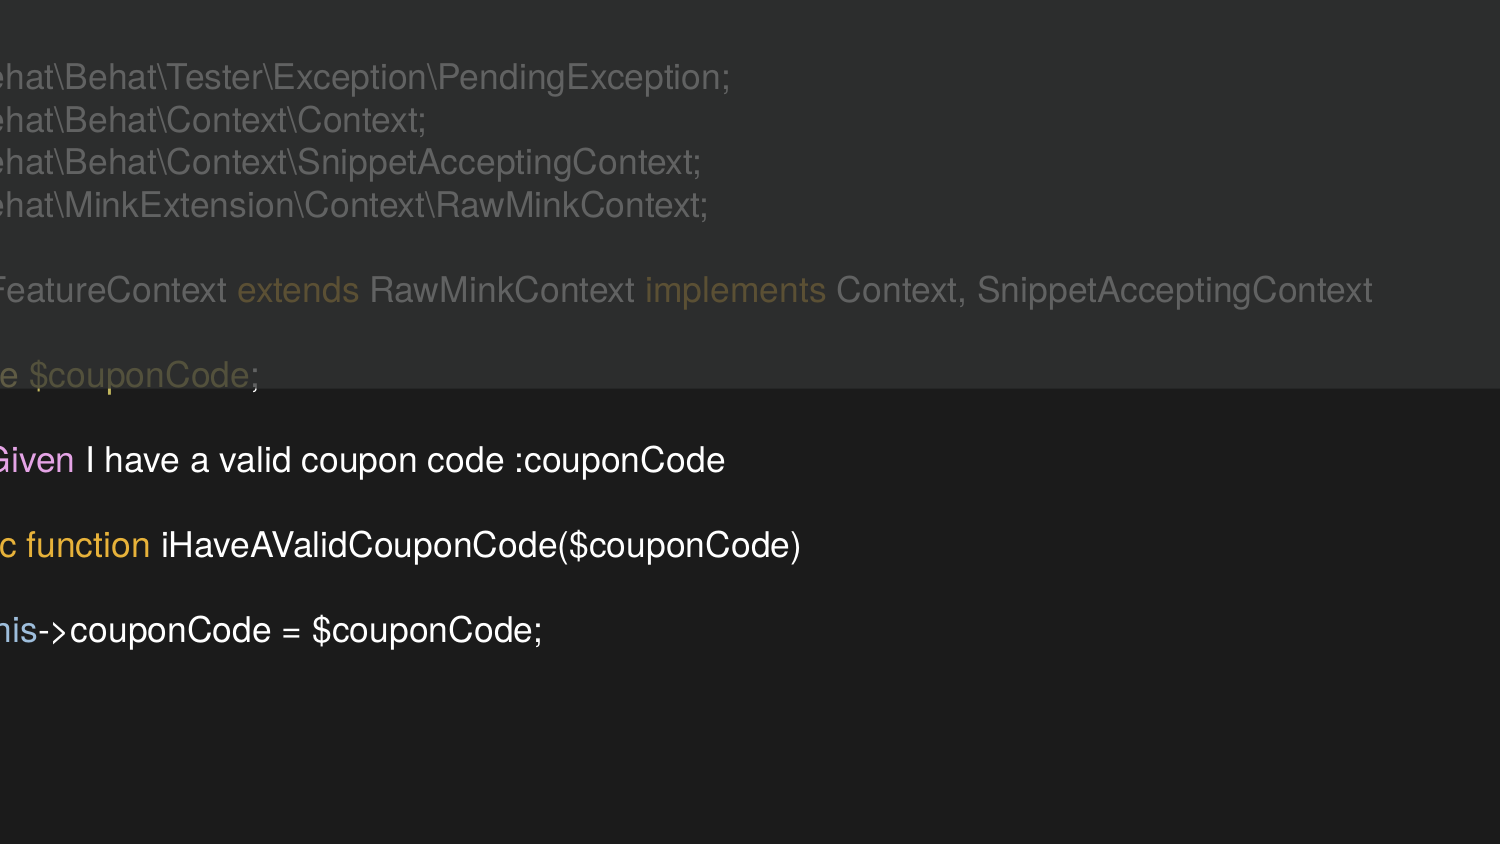

use Behat\Behat\Tester\Exception\PendingException;
use Behat\Behat\Context\Context;
use Behat\Behat\Context\SnippetAcceptingContext;
use Behat\MinkExtension\Context\RawMinkContext;
class FeatureContext extends RawMinkContext implements Context, SnippetAcceptingContext
{
  private $couponCode;
  /**
   * @Given I have a valid coupon code :couponCode
   */
   public function iHaveAValidCouponCode($couponCode)
   {
       $this->couponCode = $couponCode;
   }
}